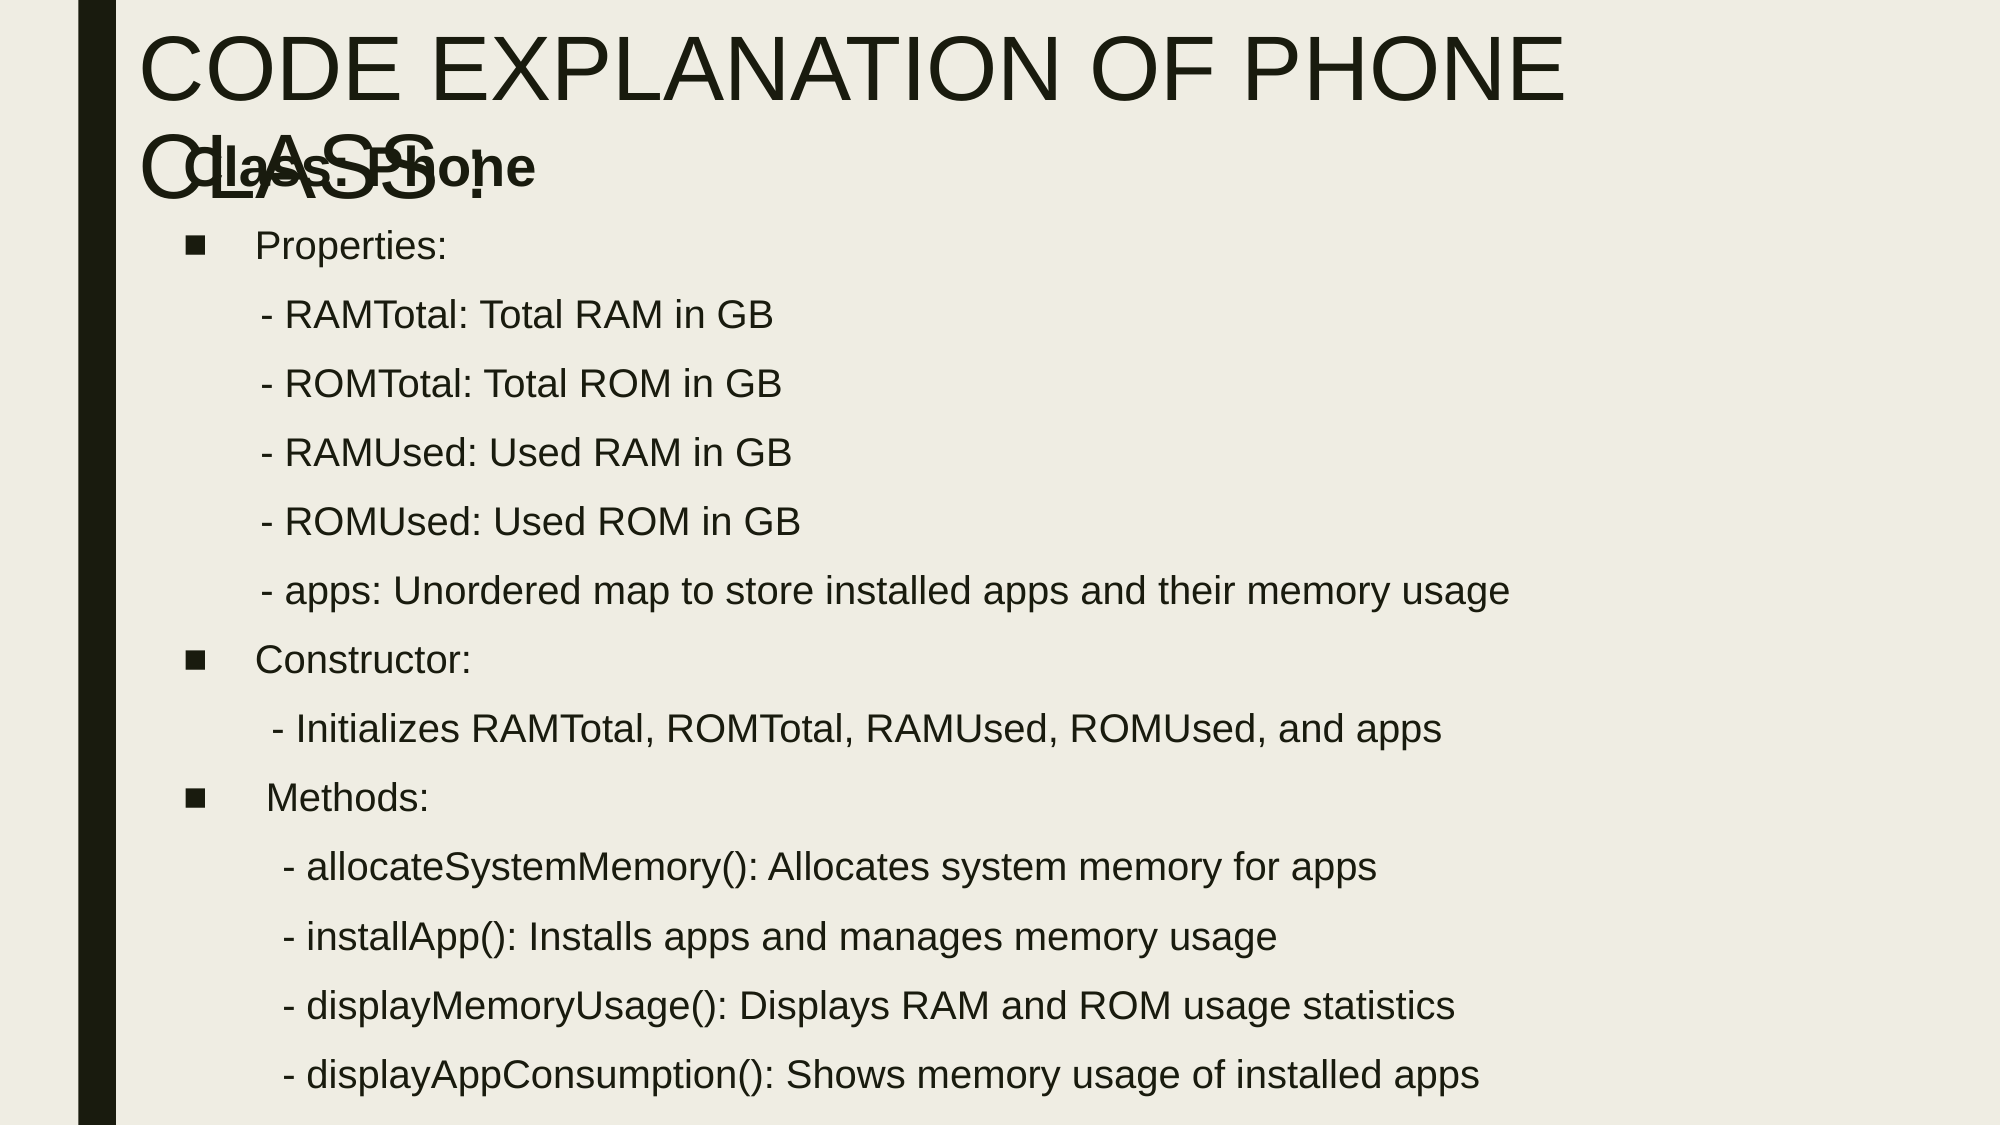

# CODE EXPLANATION OF PHONE CLASS :
Class: Phone
 Properties:
       - RAMTotal: Total RAM in GB
       - ROMTotal: Total ROM in GB
       - RAMUsed: Used RAM in GB
       - ROMUsed: Used ROM in GB
       - apps: Unordered map to store installed apps and their memory usage
 Constructor:
        - Initializes RAMTotal, ROMTotal, RAMUsed, ROMUsed, and apps
  Methods:
         - allocateSystemMemory(): Allocates system memory for apps
         - installApp(): Installs apps and manages memory usage
         - displayMemoryUsage(): Displays RAM and ROM usage statistics
         - displayAppConsumption(): Shows memory usage of installed apps